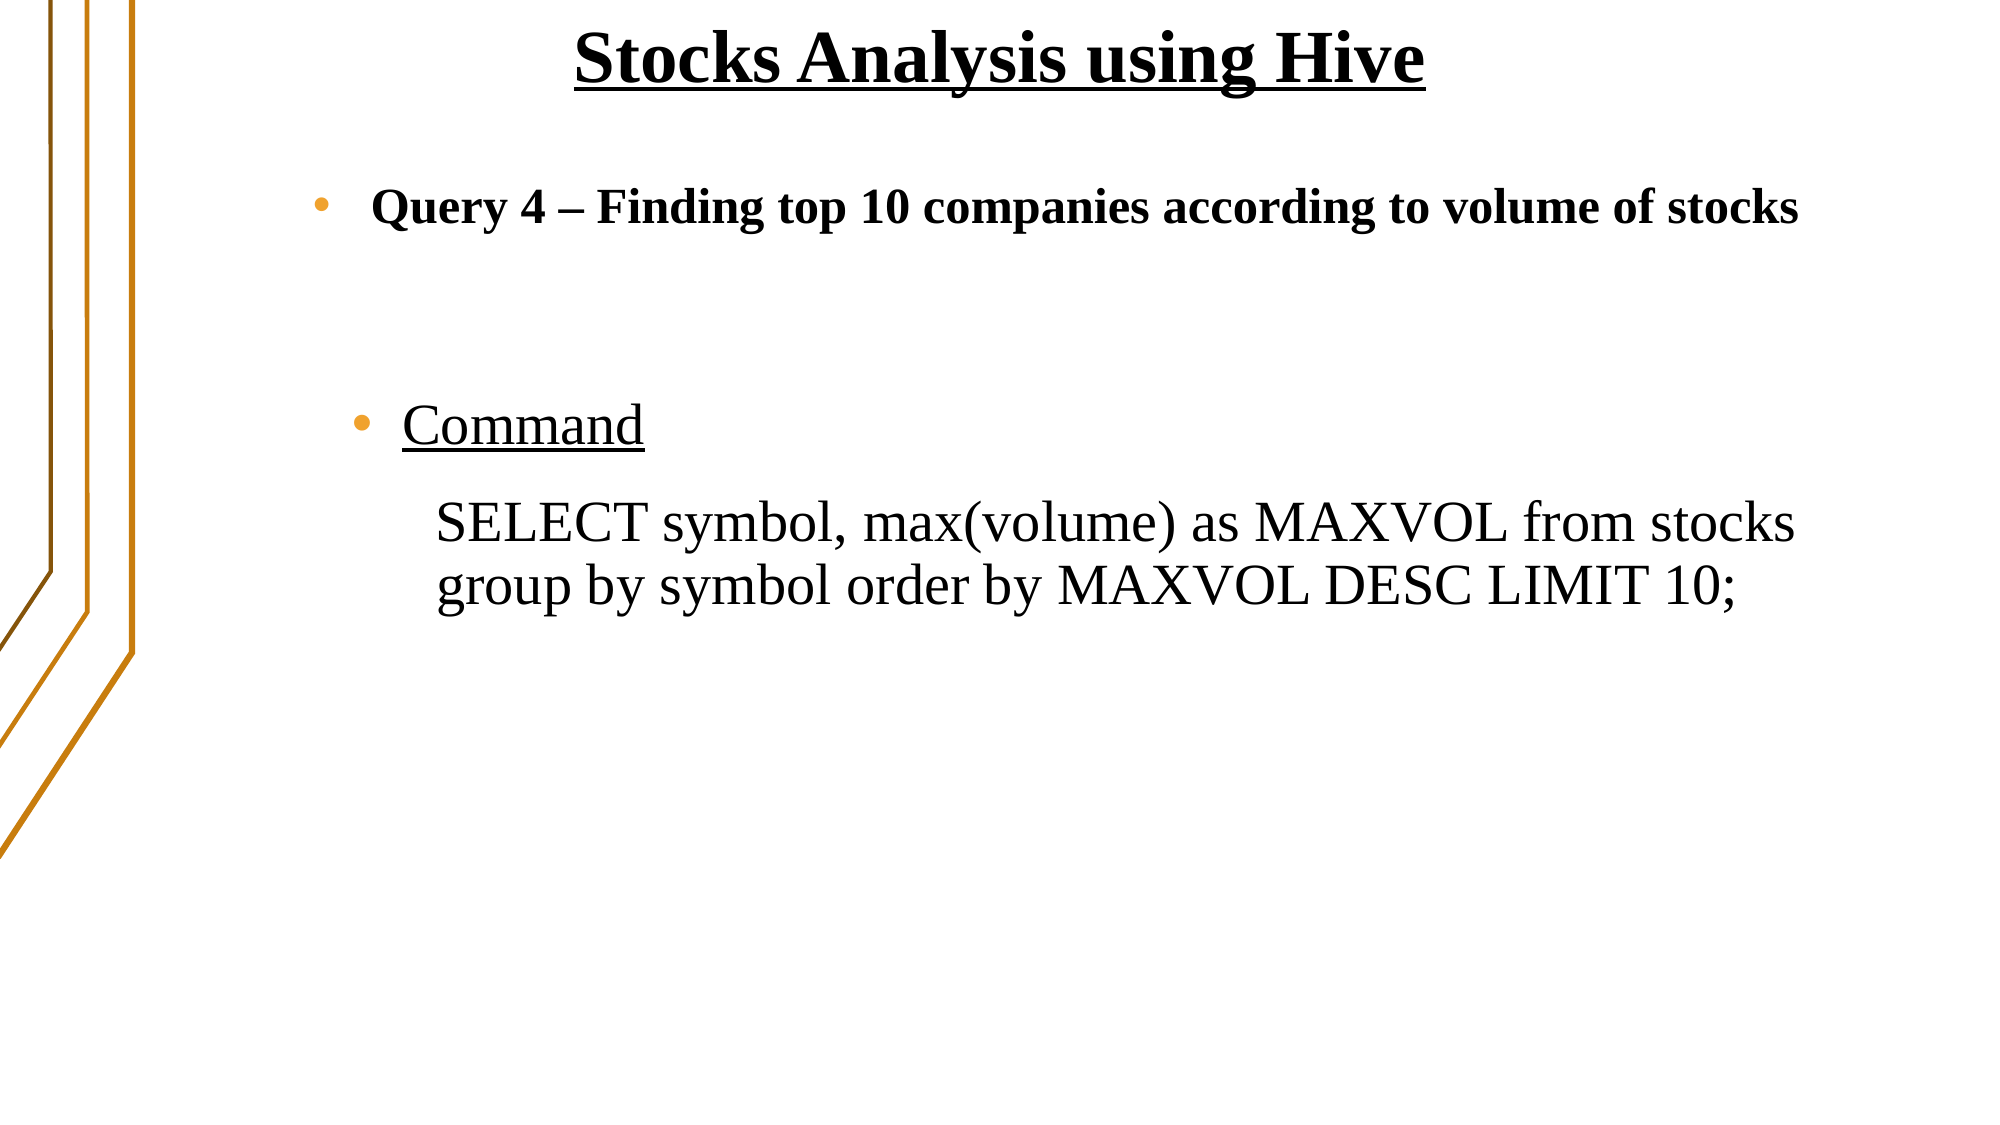

Stocks Analysis using Hive

Query 4 – Finding top 10 companies according to volume of stocks
Command
    SELECT symbol, max(volume) as MAXVOL from stocks group by symbol order by MAXVOL DESC LIMIT 10;